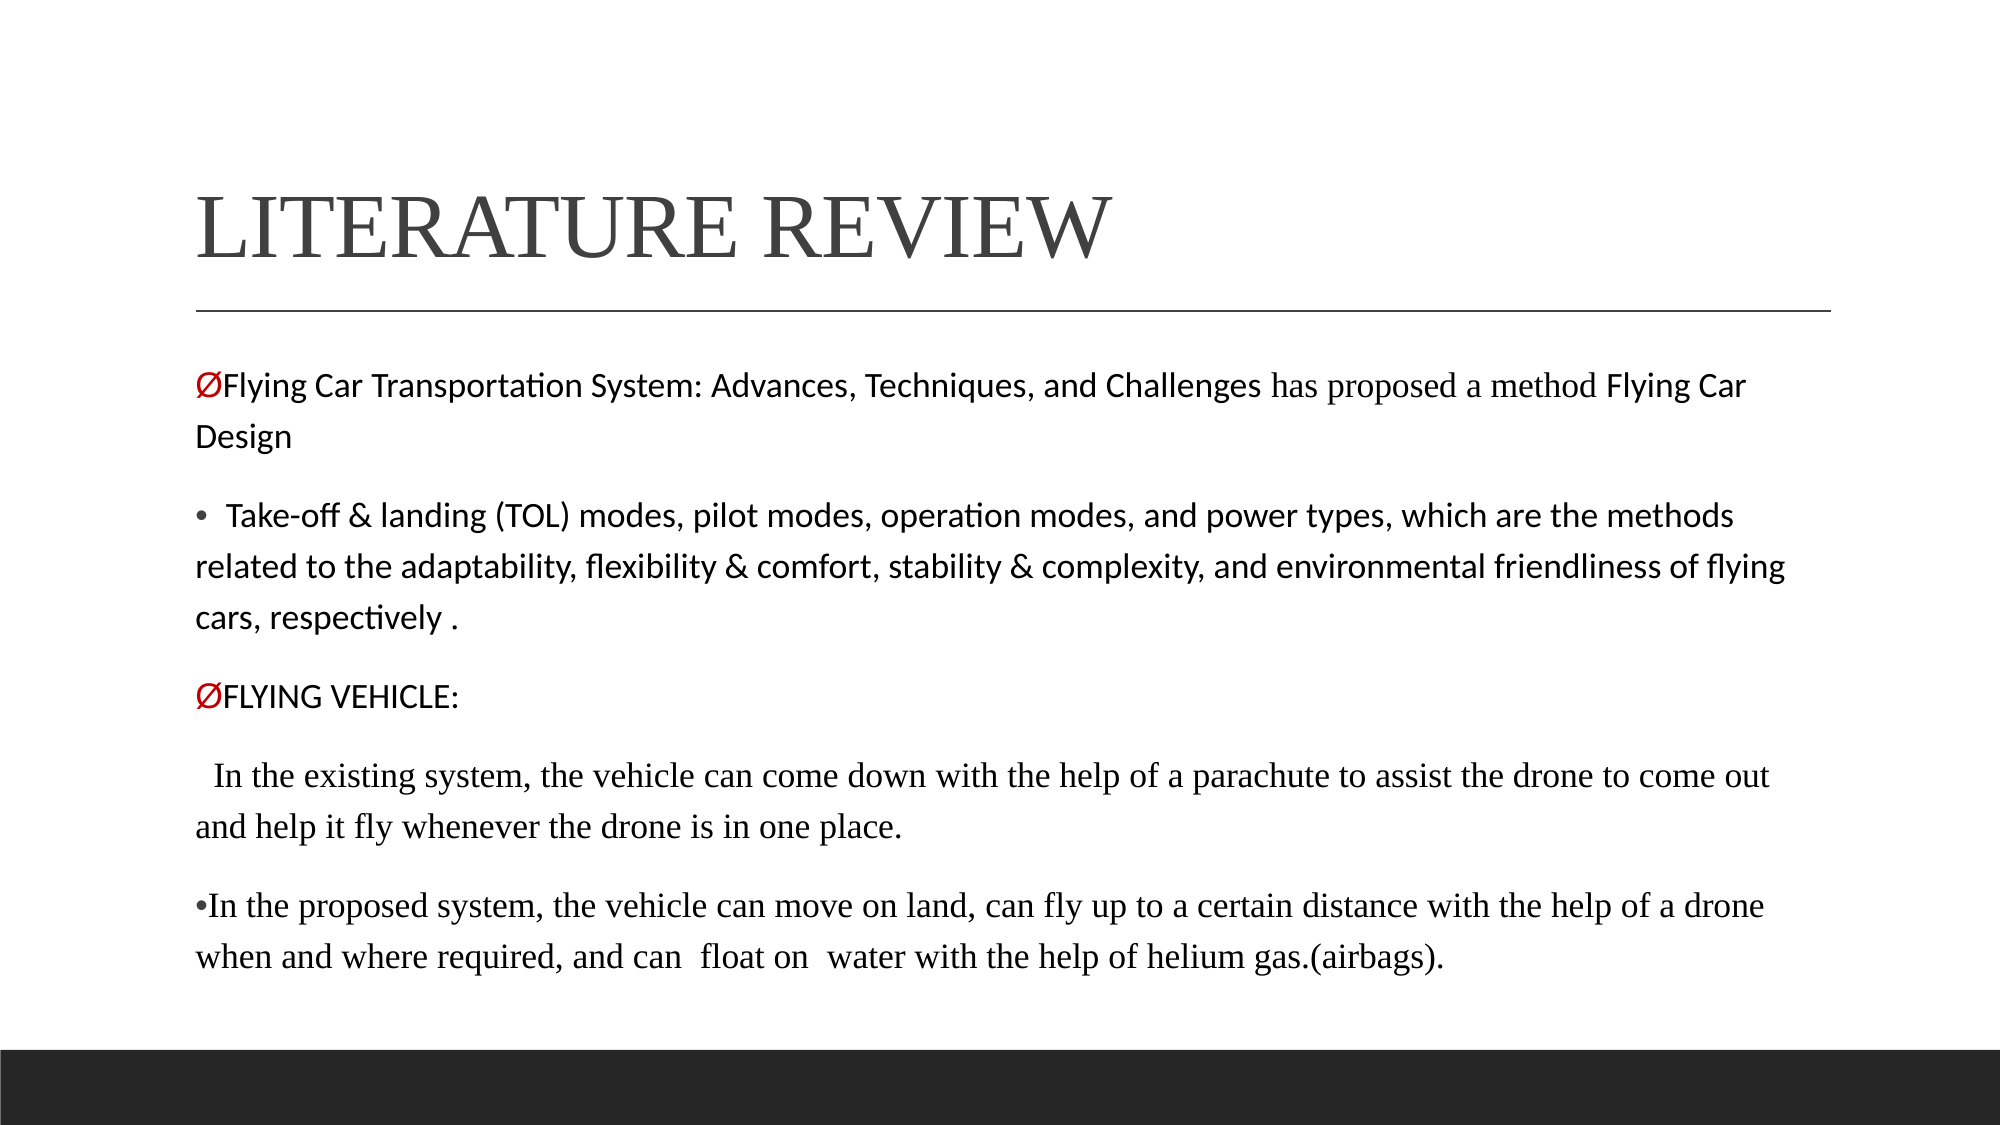

# LITERATURE REVIEW
ØFlying Car Transportation System: Advances, Techniques, and Challenges has proposed a method Flying Car Design
•  Take-off & landing (TOL) modes, pilot modes, operation modes, and power types, which are the methods related to the adaptability, flexibility & comfort, stability & complexity, and environmental friendliness of flying cars, respectively .
ØFLYING VEHICLE:
  In the existing system, the vehicle can come down with the help of a parachute to assist the drone to come out and help it fly whenever the drone is in one place.
•In the proposed system, the vehicle can move on land, can fly up to a certain distance with the help of a drone when and where required, and can  float on  water with the help of helium gas.(airbags).